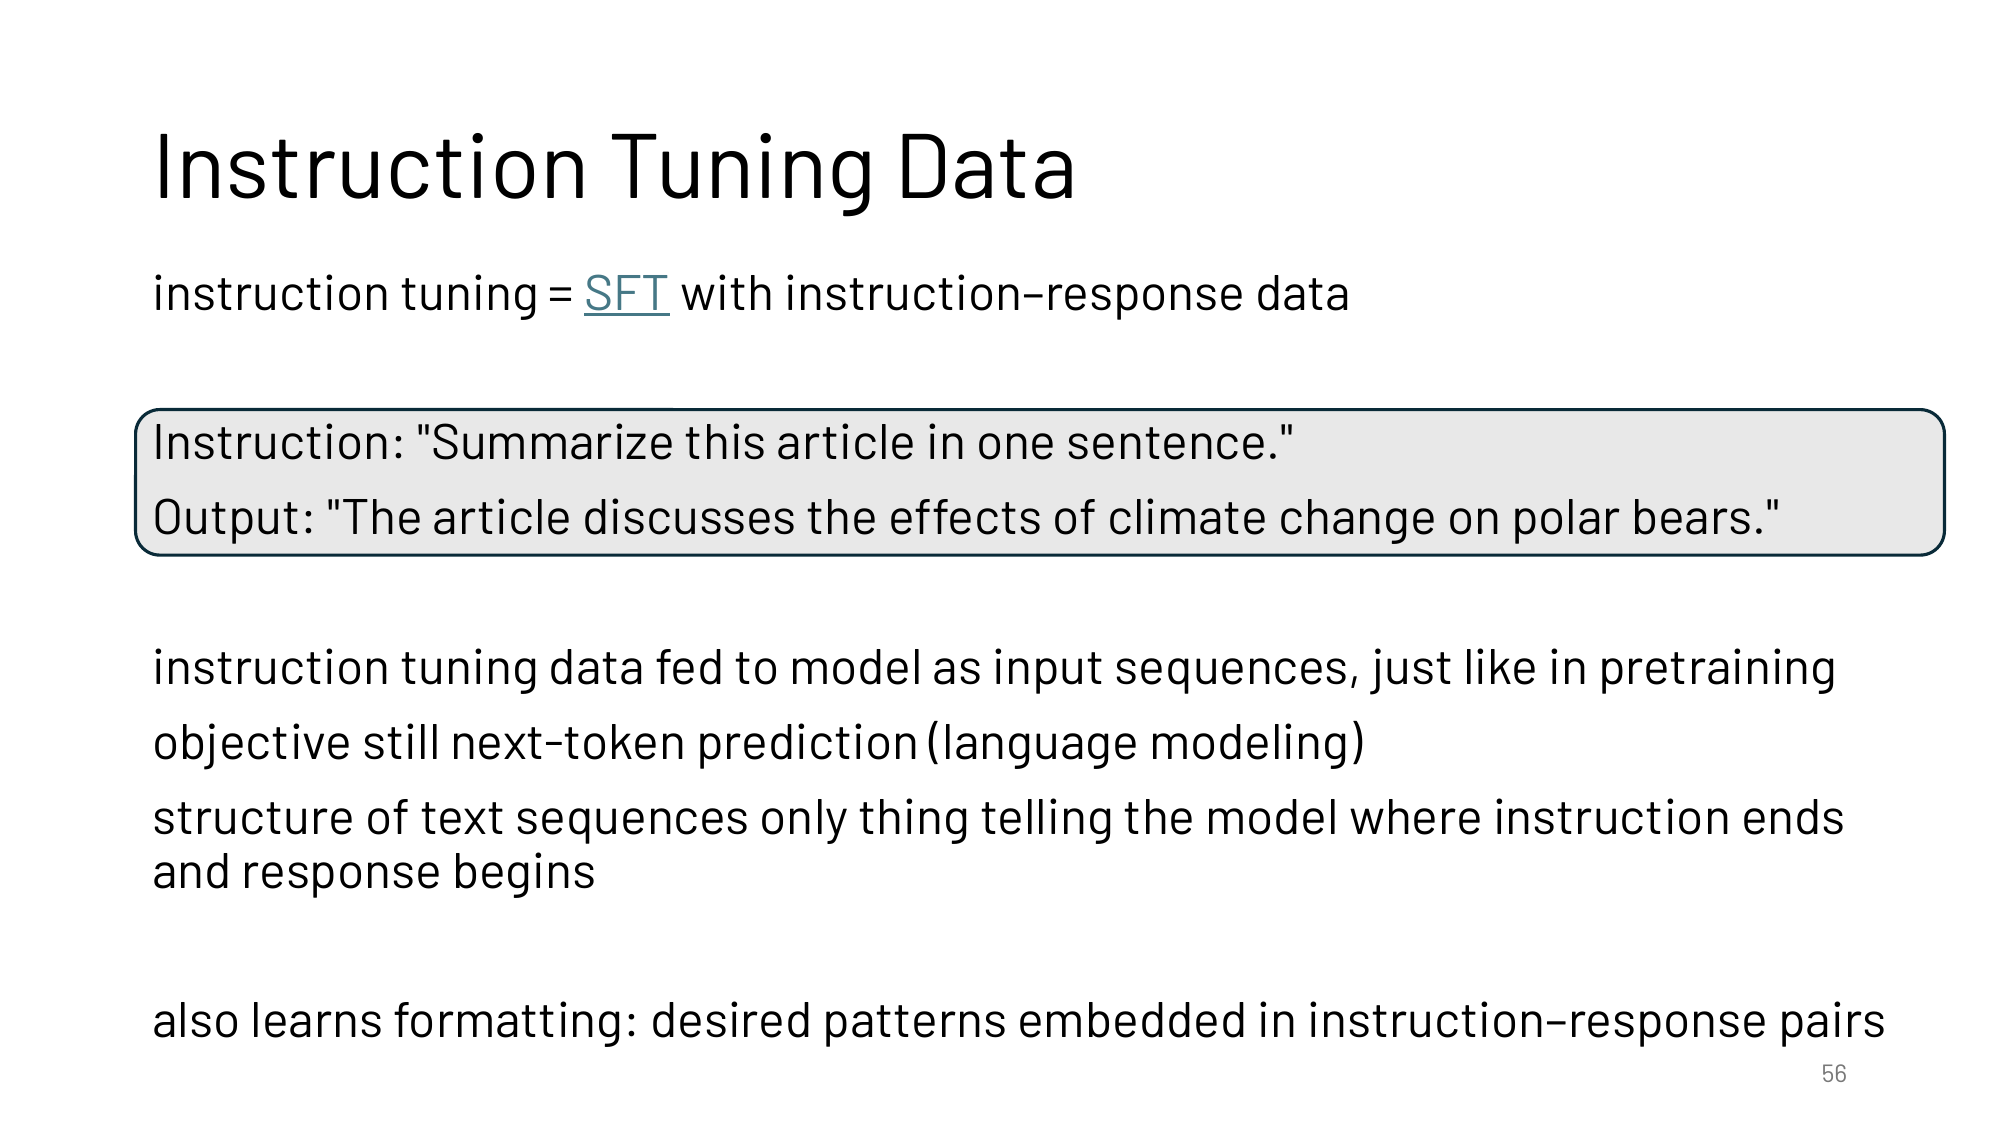

# Instruction Tuning Data
instruction tuning = SFT with instruction–response data

Instruction: "Summarize this article in one sentence."
Output: "The article discusses the effects of climate change on polar bears."

instruction tuning data fed to model as input sequences, just like in pretraining
objective still next-token prediction (language modeling)
structure of text sequences only thing telling the model where instruction ends and response begins

also learns formatting: desired patterns embedded in instruction–response pairs

56